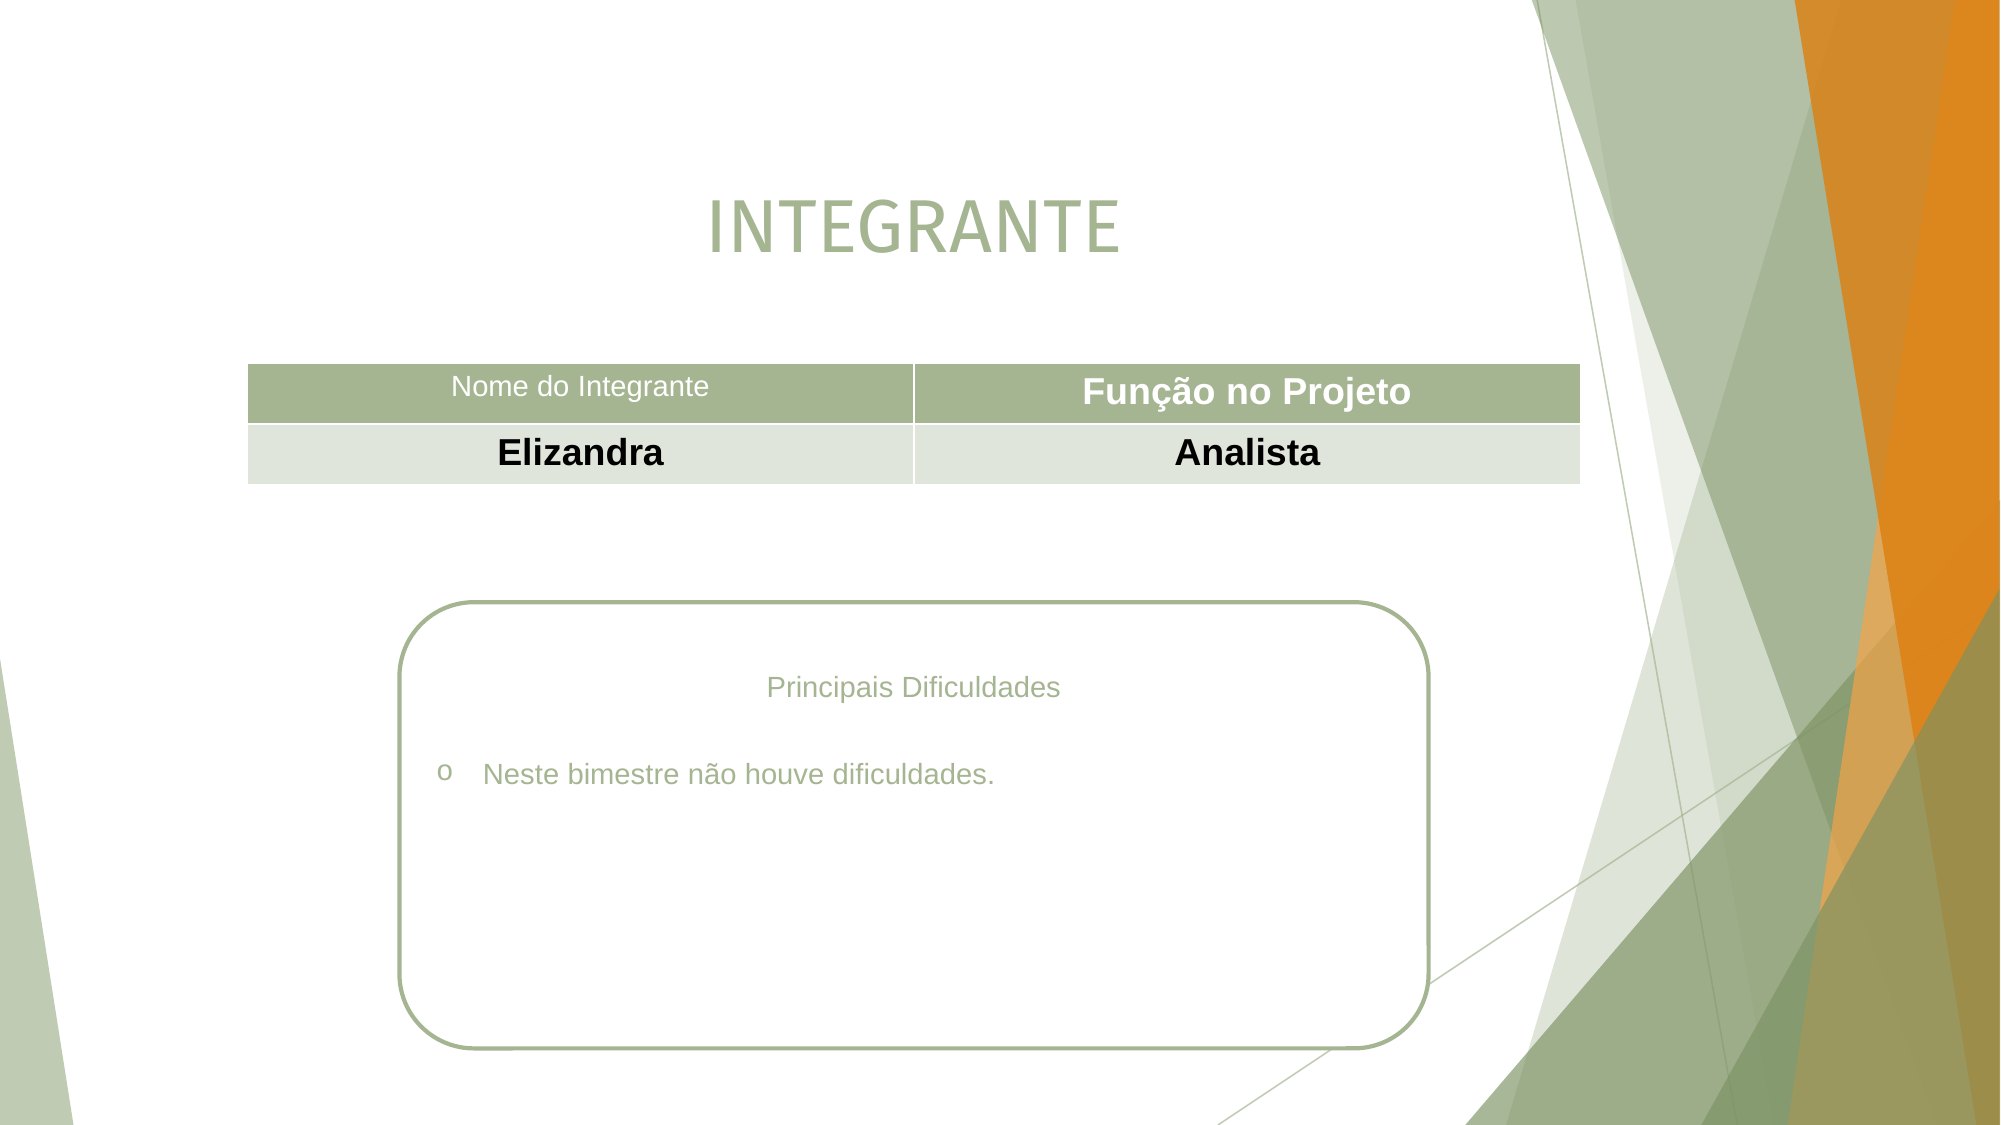

# INTEGRANTE
| Nome do Integrante | Função no Projeto |
| --- | --- |
| Elizandra | Analista |
Principais Dificuldades

Neste bimestre não houve dificuldades.